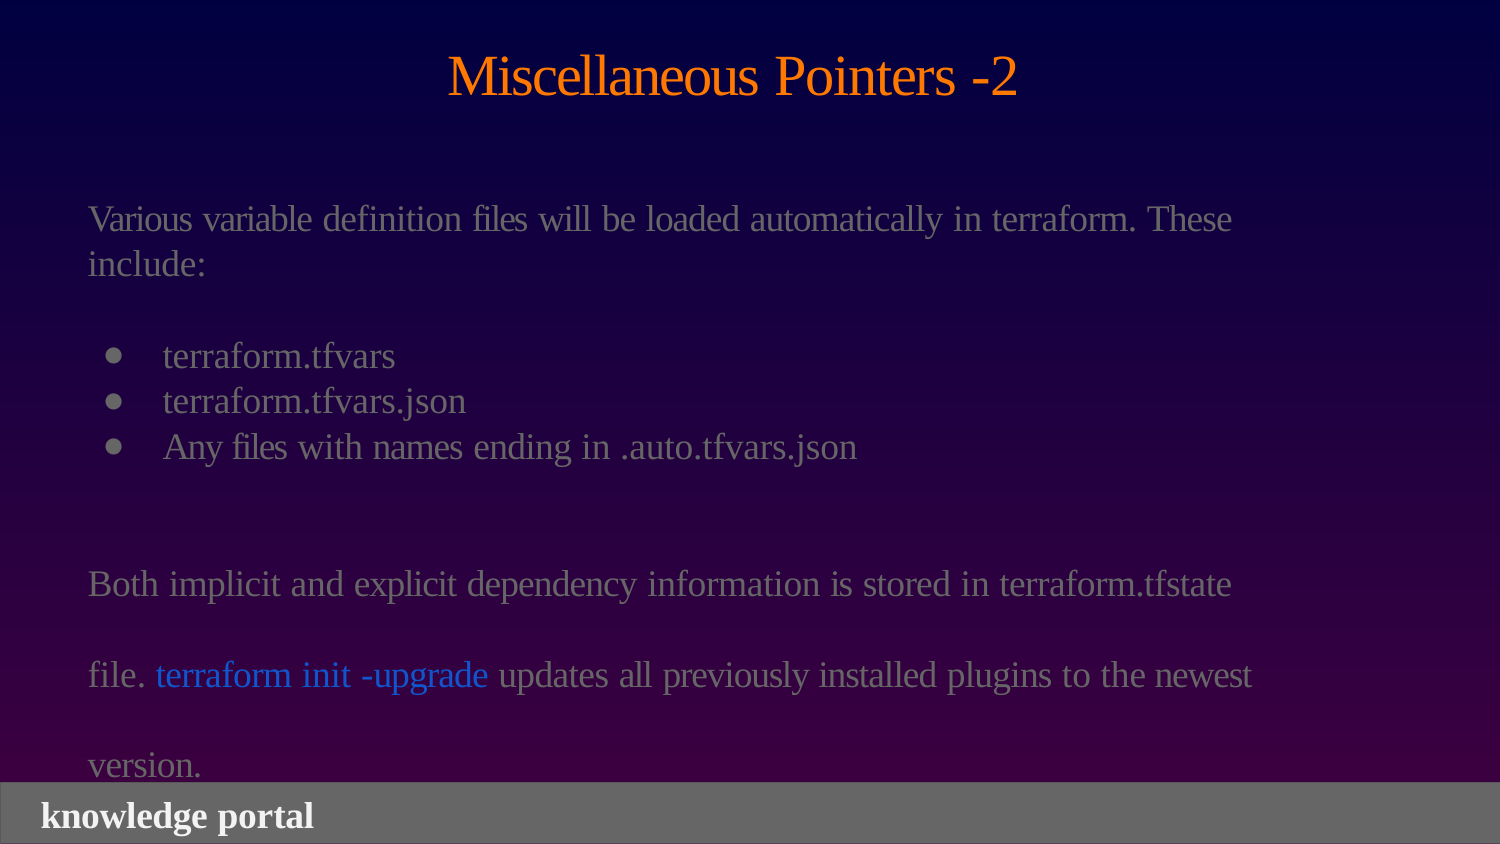

# Miscellaneous Pointers -2
Various variable definition files will be loaded automatically in terraform. These include:

terraform.tfvars
terraform.tfvars.json
Any files with names ending in .auto.tfvars.json

Both implicit and explicit dependency information is stored in terraform.tfstate file. terraform init -upgrade updates all previously installed plugins to the newest version.

knowledge portal